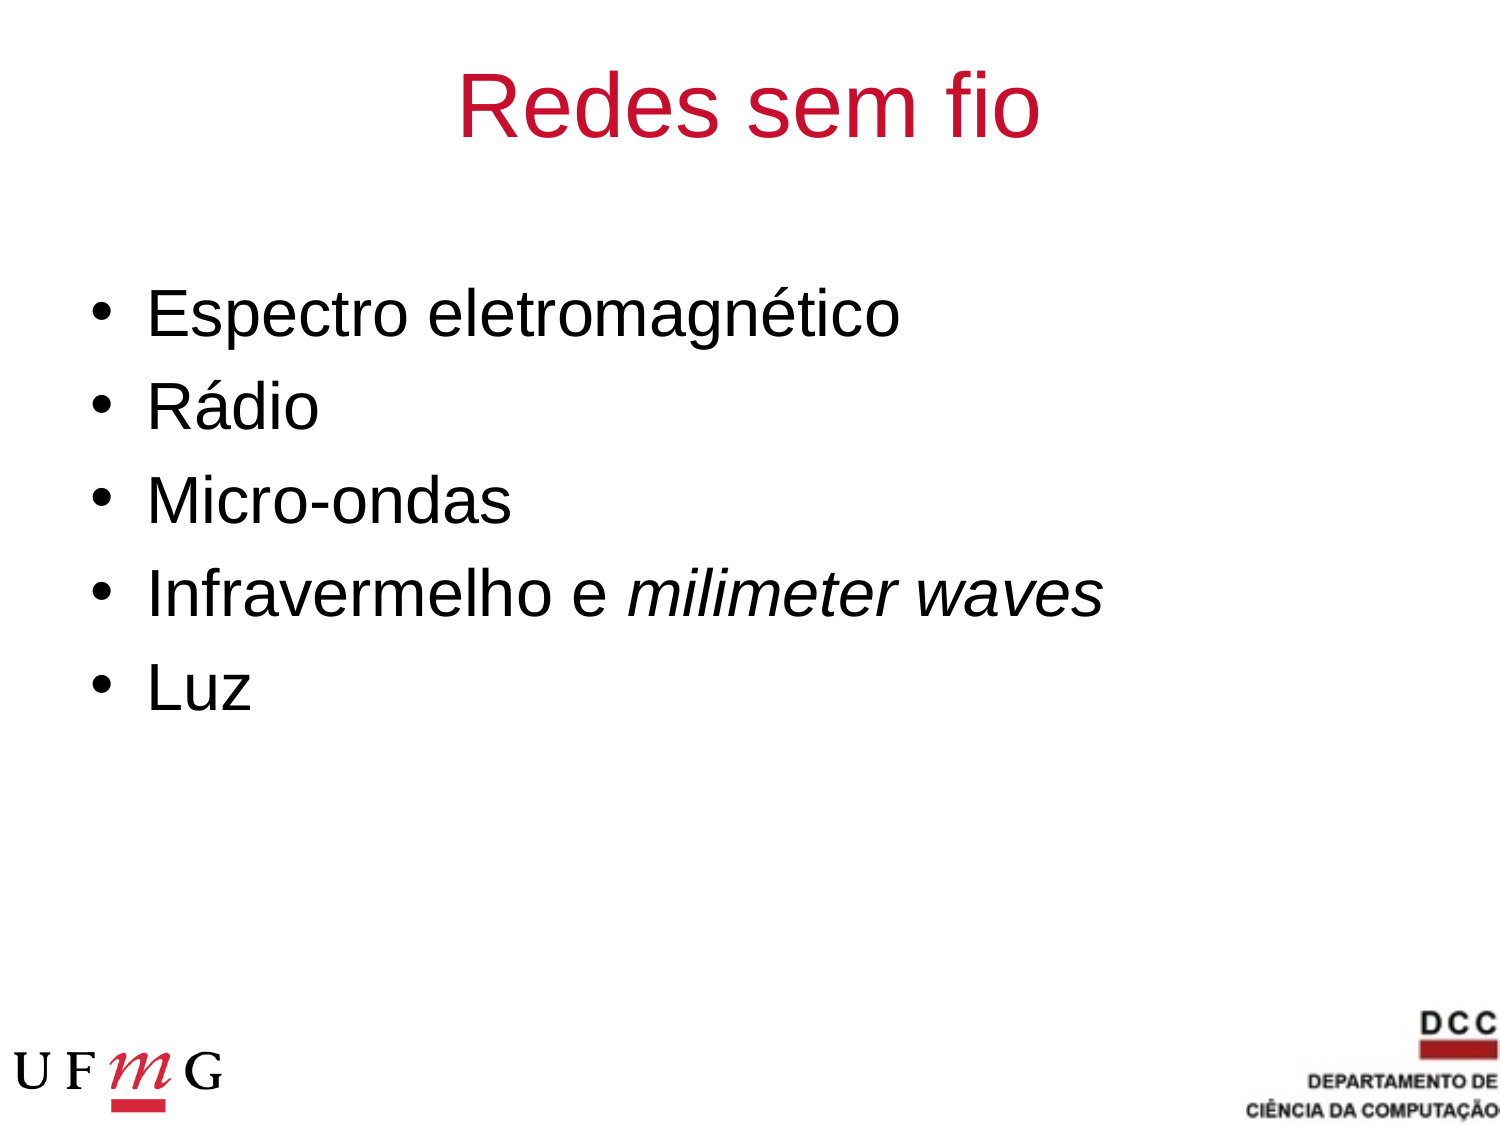

# Redes sem fio
Espectro eletromagnético
Rádio
Micro-ondas
Infravermelho e milimeter waves
Luz